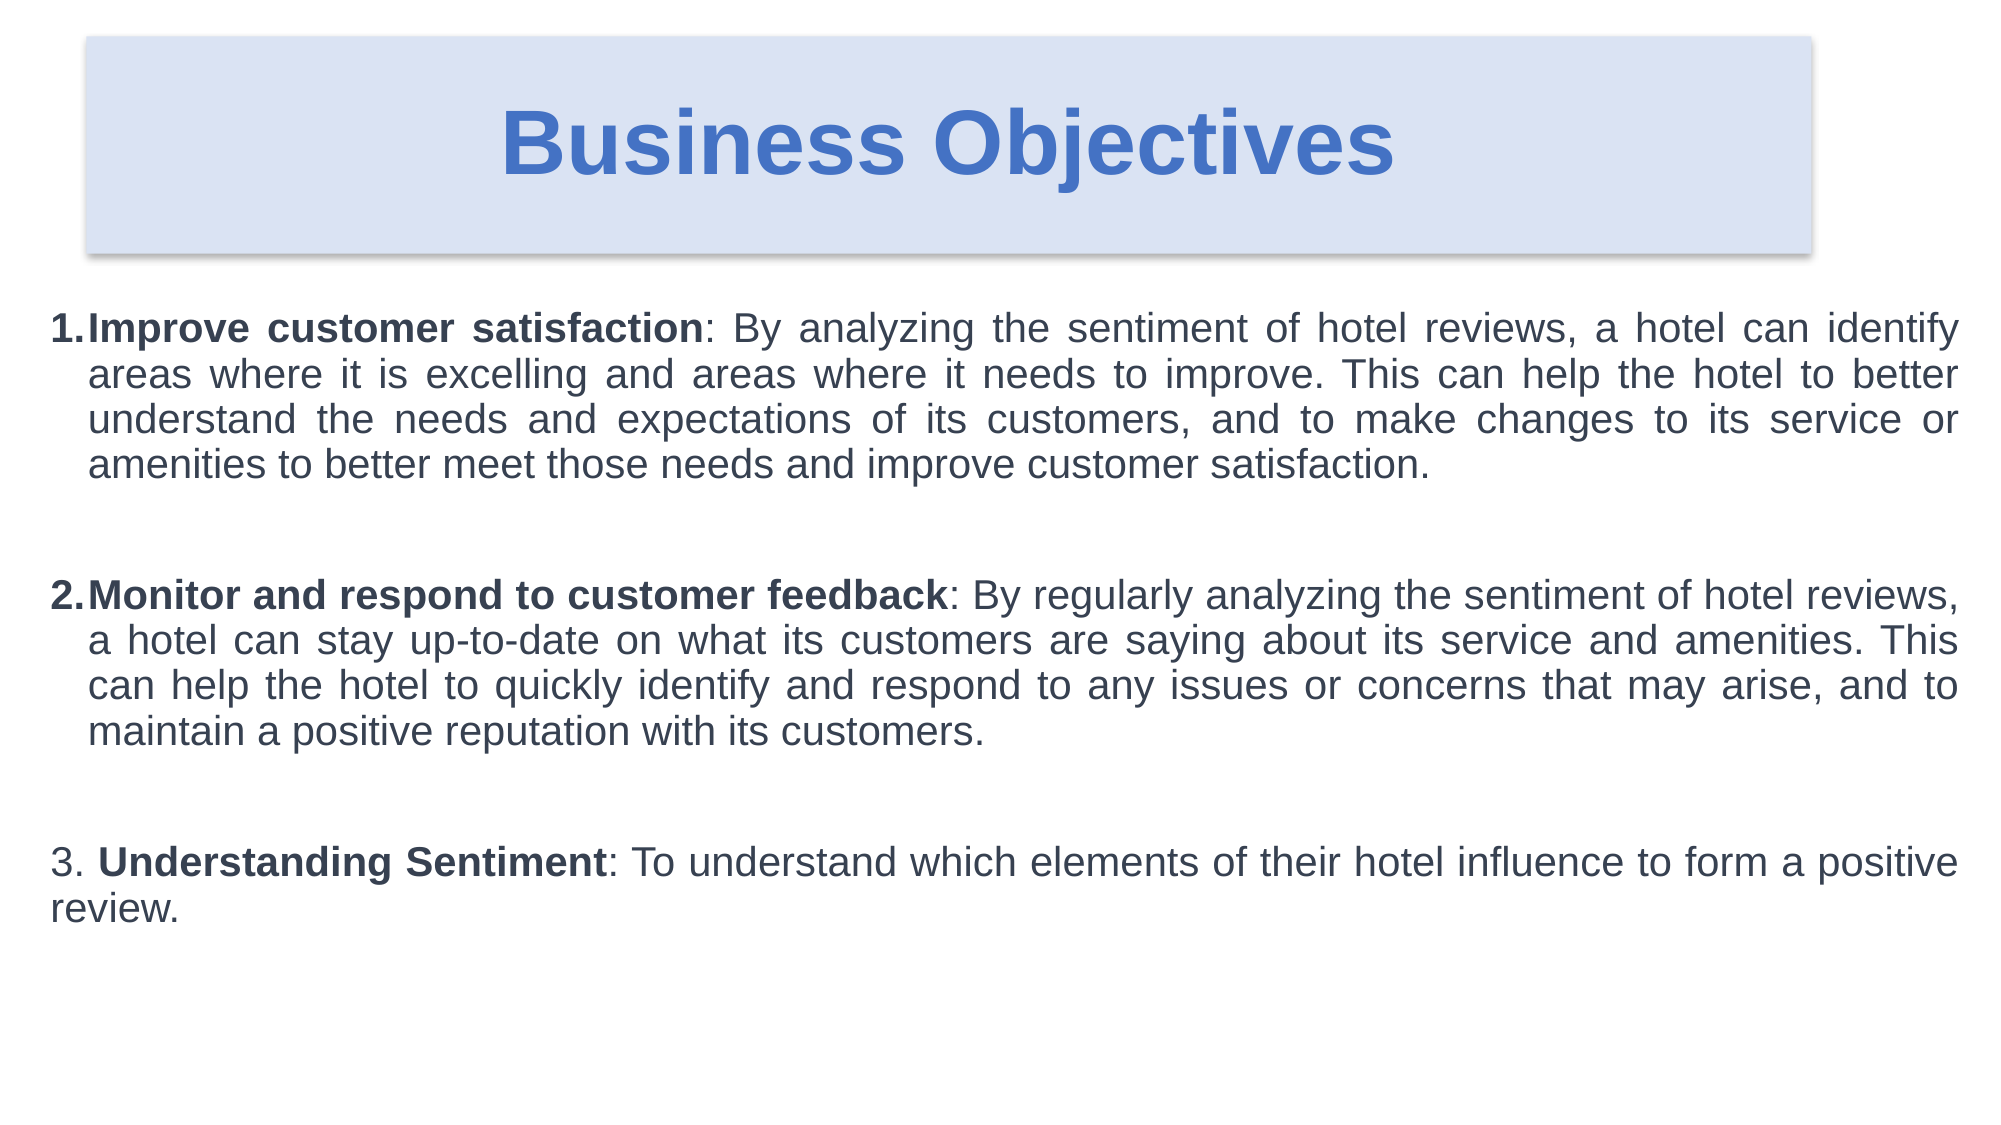

# Business Objectives
Improve customer satisfaction: By analyzing the sentiment of hotel reviews, a hotel can identify areas where it is excelling and areas where it needs to improve. This can help the hotel to better understand the needs and expectations of its customers, and to make changes to its service or amenities to better meet those needs and improve customer satisfaction.

Monitor and respond to customer feedback: By regularly analyzing the sentiment of hotel reviews, a hotel can stay up-to-date on what its customers are saying about its service and amenities. This can help the hotel to quickly identify and respond to any issues or concerns that may arise, and to maintain a positive reputation with its customers.

3. Understanding Sentiment: To understand which elements of their hotel influence to form a positive review.